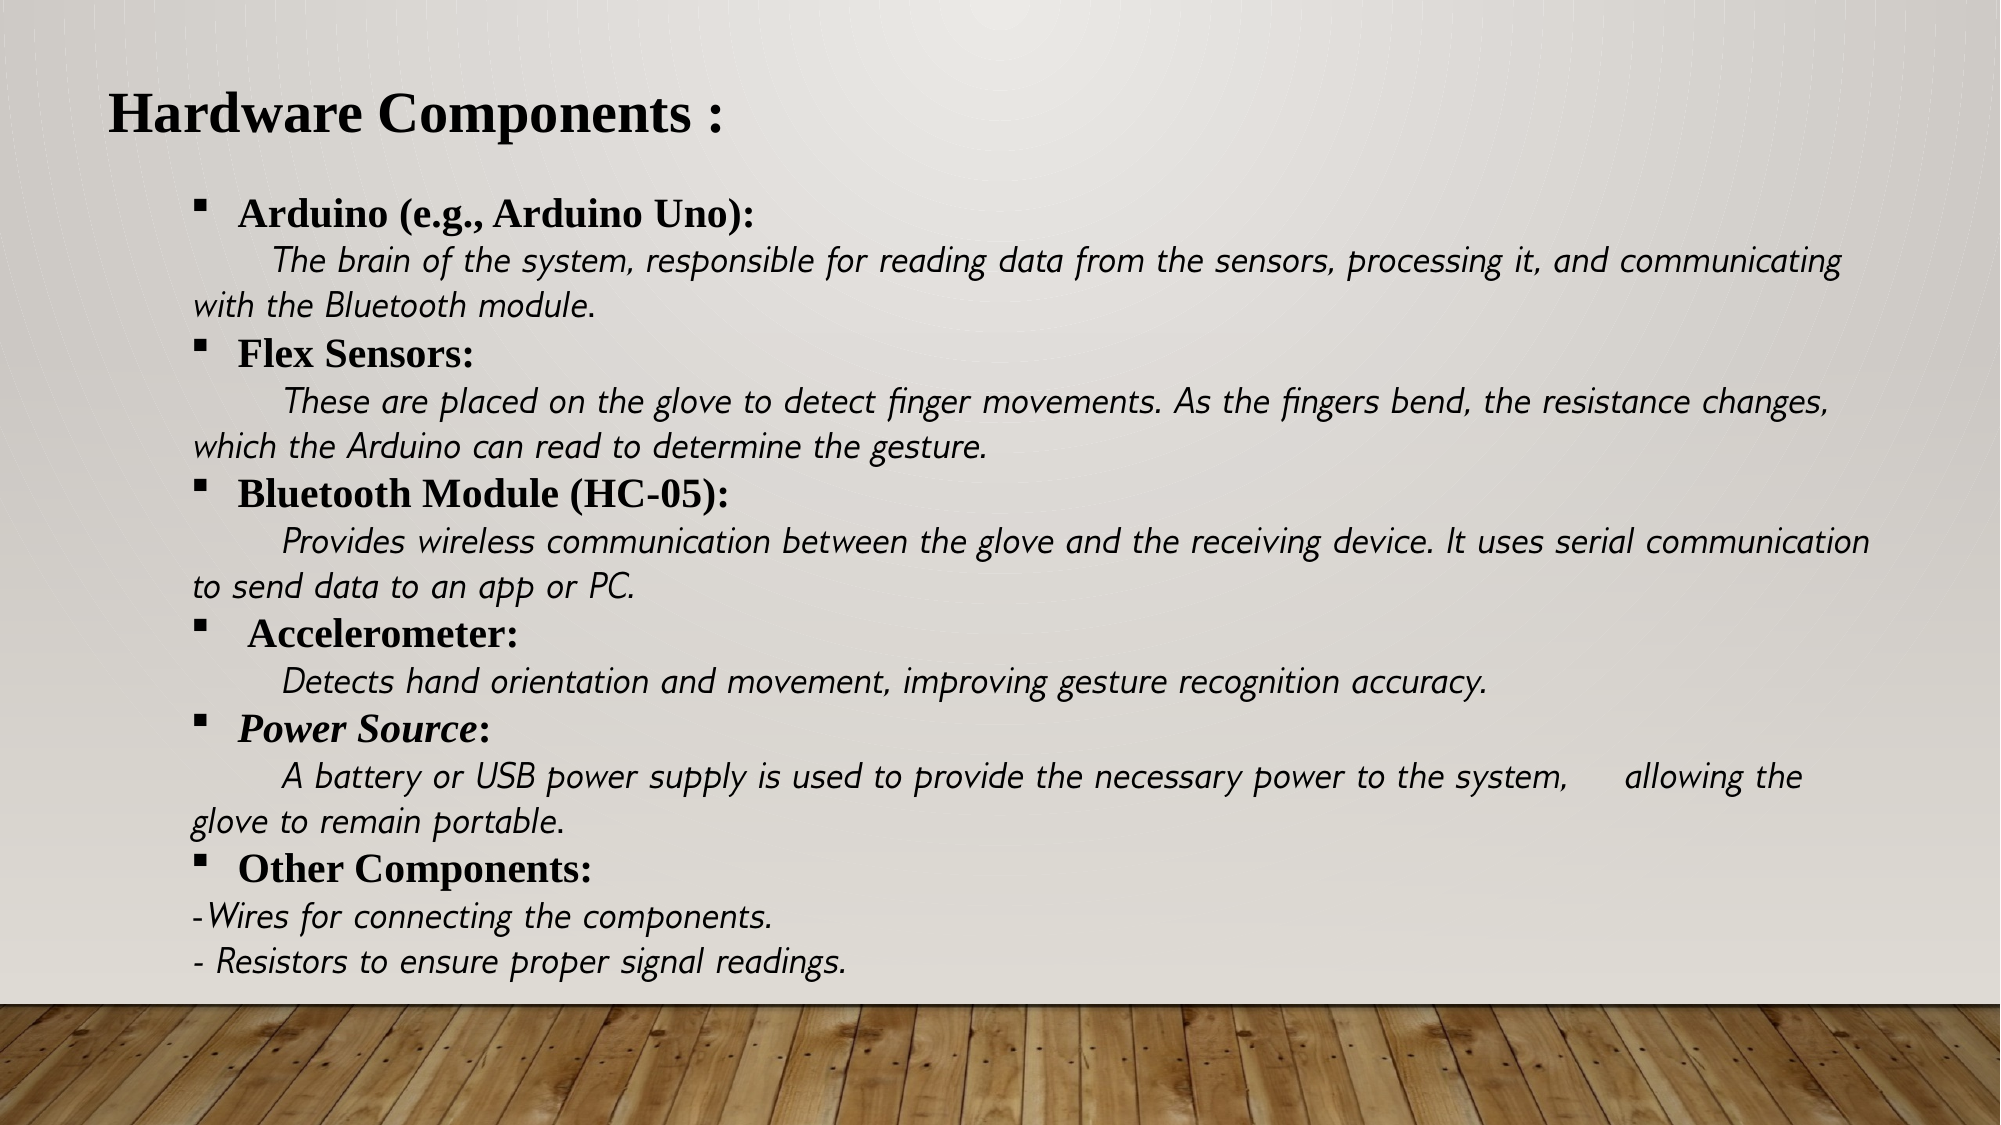

Hardware Components :
Arduino (e.g., Arduino Uno):
       The brain of the system, responsible for reading data from the sensors, processing it, and communicating with the Bluetooth module.
Flex Sensors:
        These are placed on the glove to detect finger movements. As the fingers bend, the resistance changes, which the Arduino can read to determine the gesture.
Bluetooth Module (HC-05):
        Provides wireless communication between the glove and the receiving device. It uses serial communication to send data to an app or PC.
Accelerometer:
        Detects hand orientation and movement, improving gesture recognition accuracy.
Power Source:
        A battery or USB power supply is used to provide the necessary power to the system,     allowing the glove to remain portable.
Other Components:
-Wires for connecting the components.
- Resistors to ensure proper signal readings.